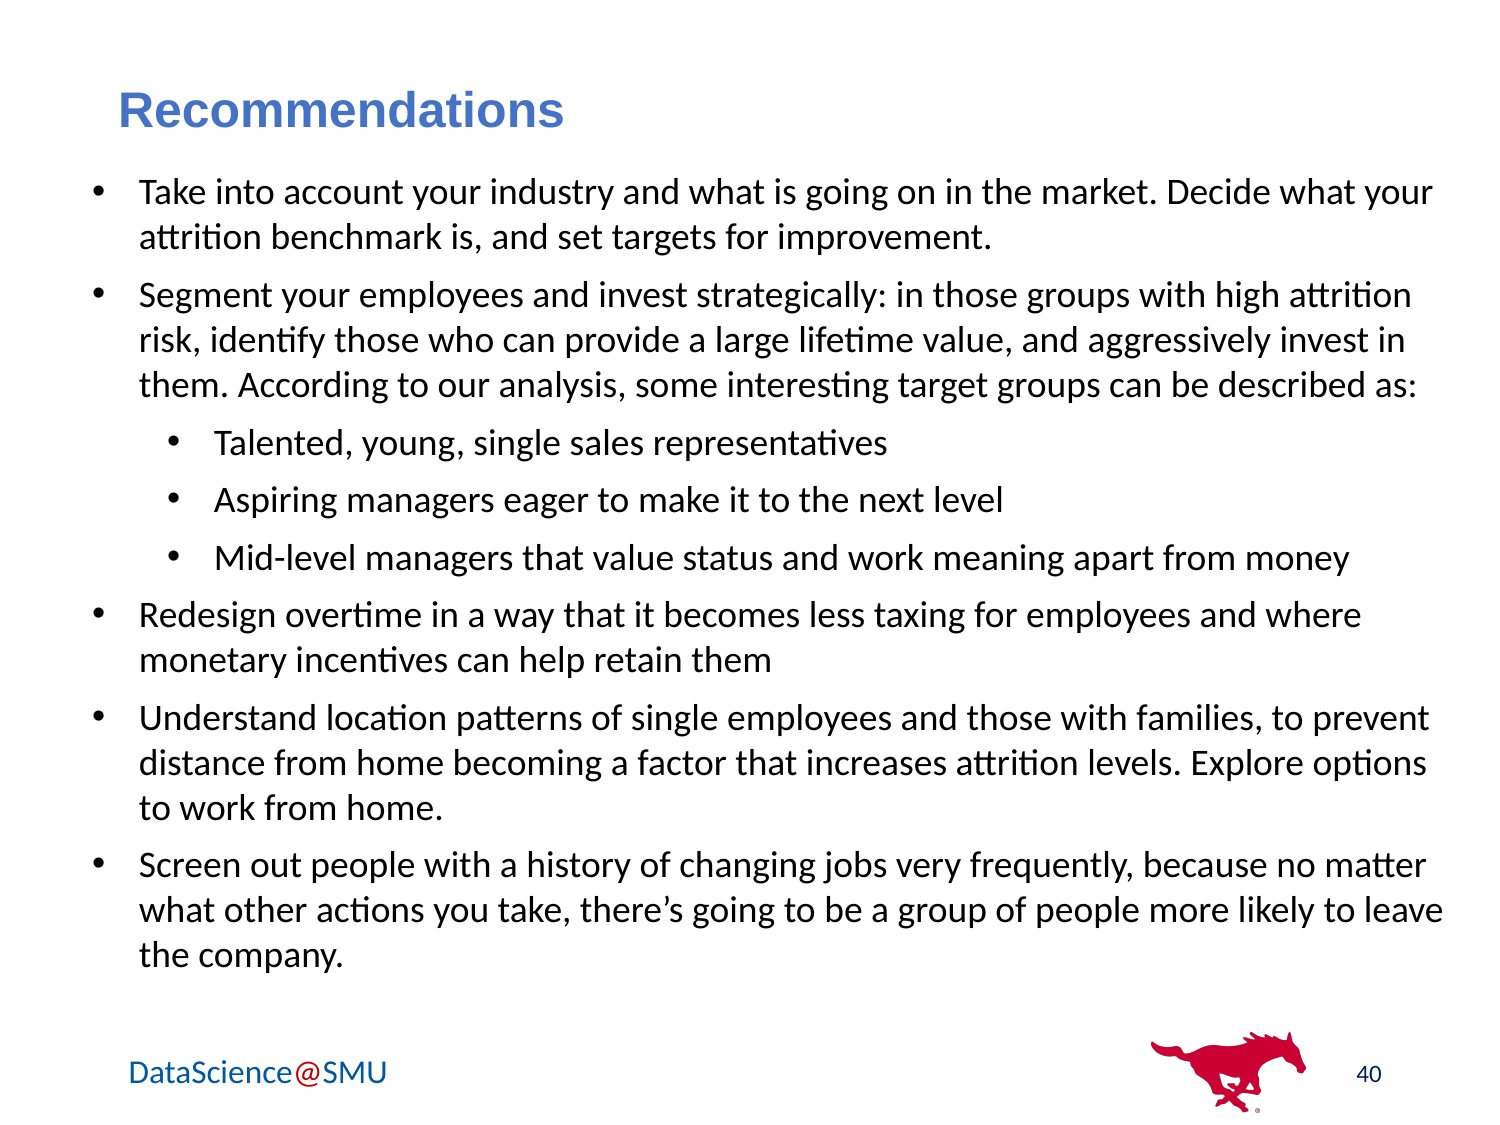

# Recommendations
Take into account your industry and what is going on in the market. Decide what your attrition benchmark is, and set targets for improvement.
Segment your employees and invest strategically: in those groups with high attrition risk, identify those who can provide a large lifetime value, and aggressively invest in them. According to our analysis, some interesting target groups can be described as:
Talented, young, single sales representatives
Aspiring managers eager to make it to the next level
Mid-level managers that value status and work meaning apart from money
Redesign overtime in a way that it becomes less taxing for employees and where monetary incentives can help retain them
Understand location patterns of single employees and those with families, to prevent distance from home becoming a factor that increases attrition levels. Explore options to work from home.
Screen out people with a history of changing jobs very frequently, because no matter what other actions you take, there’s going to be a group of people more likely to leave the company.
40